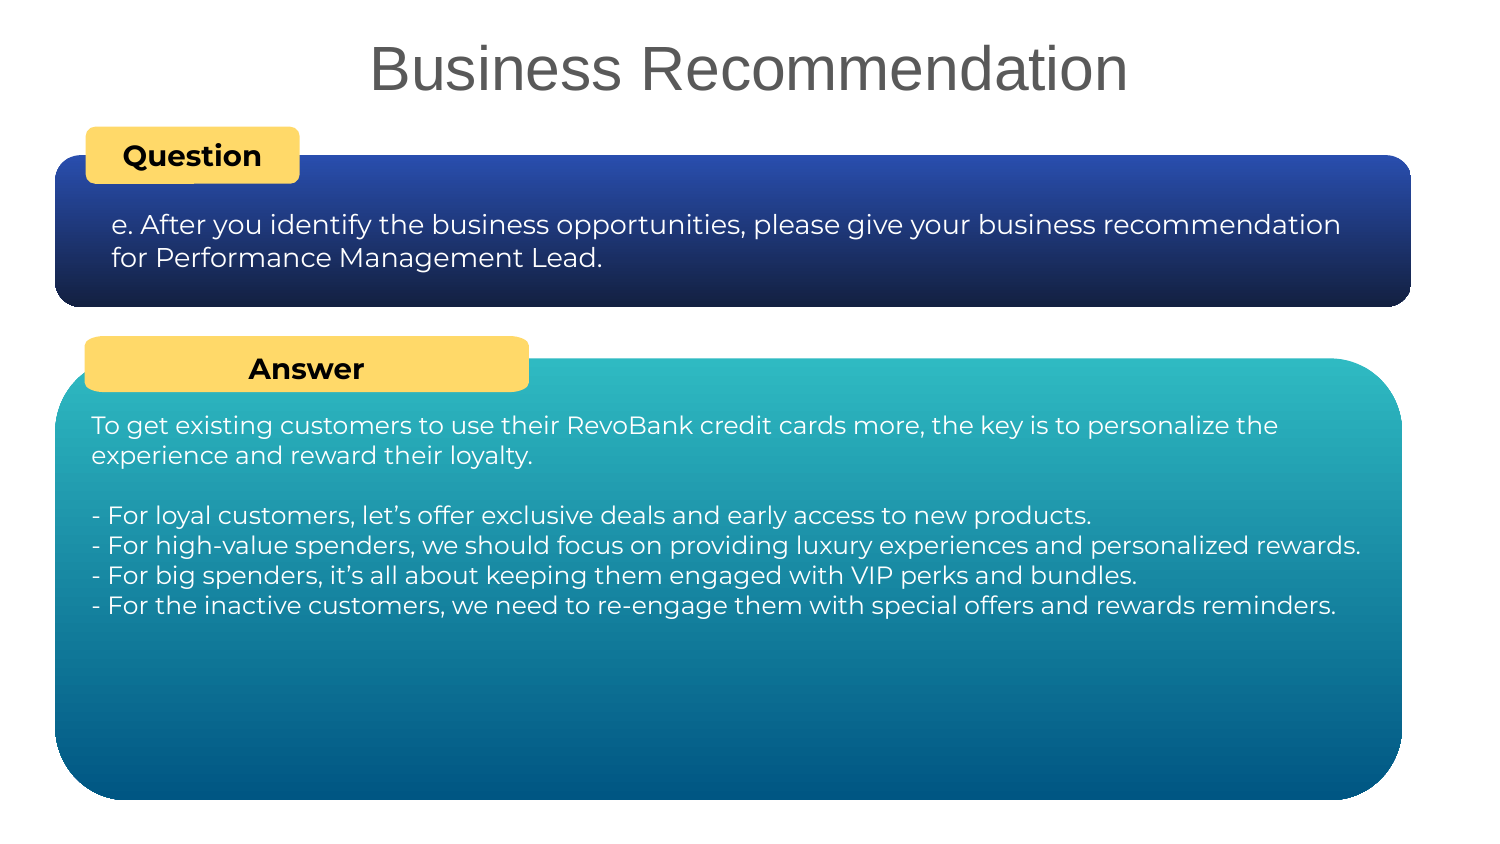

Business Recommendation
Question

e. After you identify the business opportunities, please give your business recommendation for Performance Management Lead.

Answer

To get existing customers to use their RevoBank credit cards more, the key is to personalize the experience and reward their loyalty.

- For loyal customers, let’s offer exclusive deals and early access to new products.
- For high-value spenders, we should focus on providing luxury experiences and personalized rewards.
- For big spenders, it’s all about keeping them engaged with VIP perks and bundles.
- For the inactive customers, we need to re-engage them with special offers and rewards reminders.